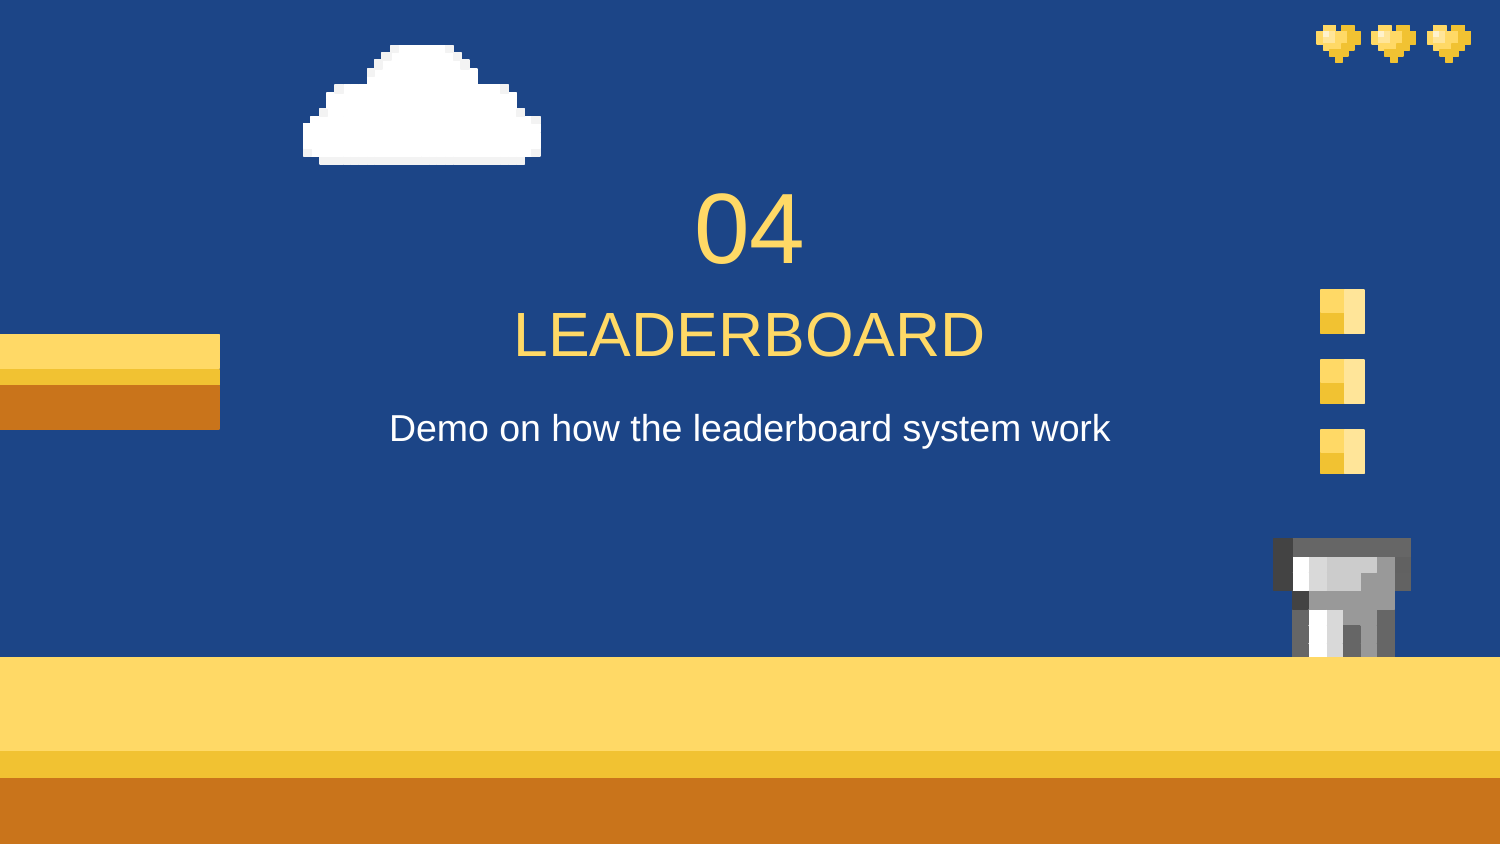

04
# LEADERBOARD

Demo on how the leaderboard system work